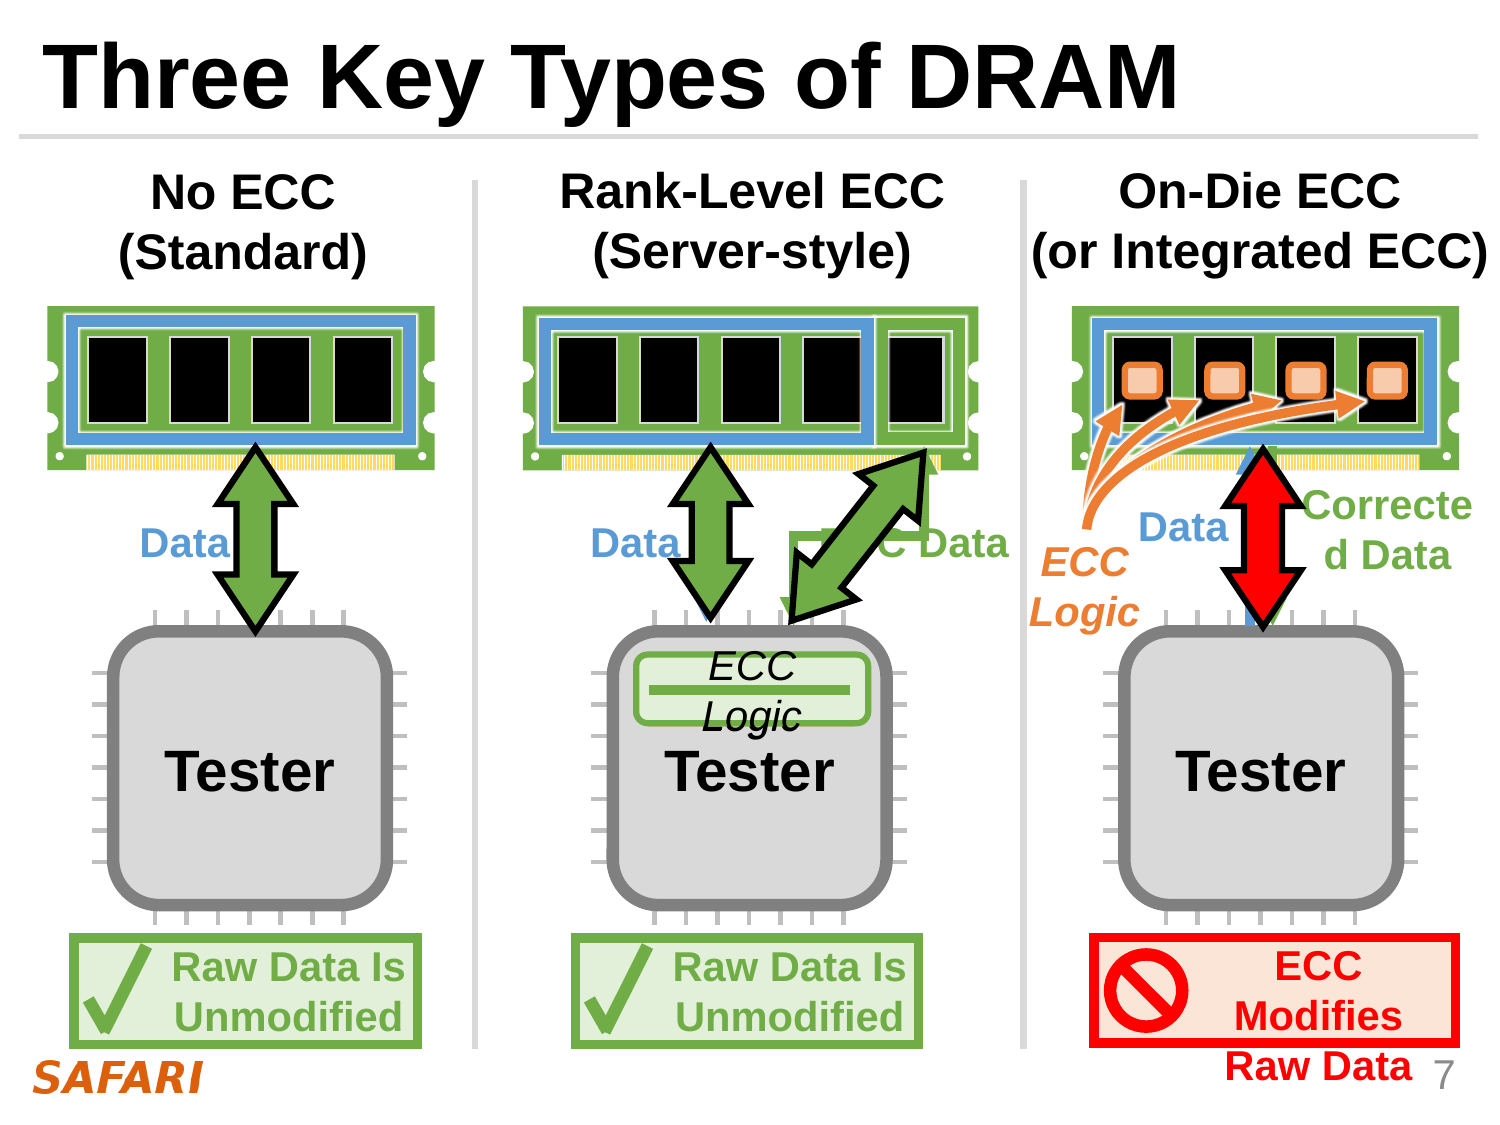

# Three Key Types of DRAM
Rank-Level ECC
(Server-style)

On-Die ECC
(or Integrated ECC)

No ECC
(Standard)

Data
Tester

Data
ECC Data
Tester
ECC Logic

Corrected Data
Data
Tester

ECC
Logic

ECC Logic
Raw Data Is Unmodified

Raw Data Is Unmodified

ECC Modifies Raw Data